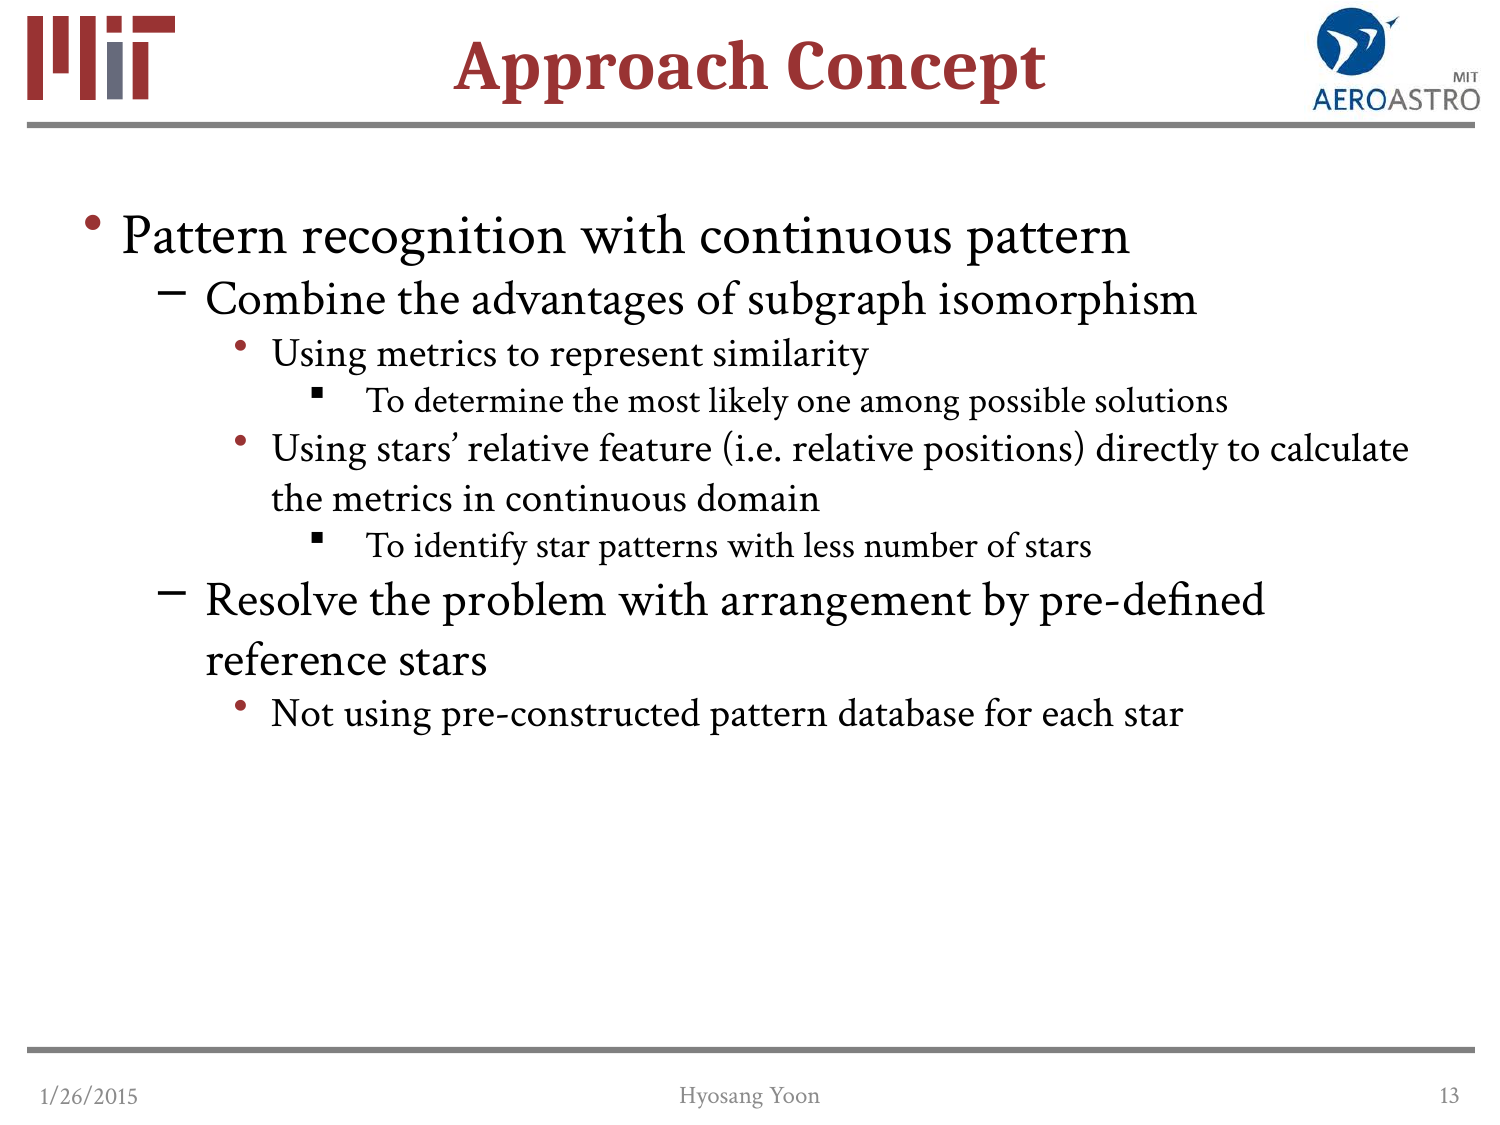

# Approach Concept
Pattern recognition with continuous pattern
Combine the advantages of subgraph isomorphism
Using metrics to represent similarity
To determine the most likely one among possible solutions
Using stars’ relative feature (i.e. relative positions) directly to calculate the metrics in continuous domain
To identify star patterns with less number of stars
Resolve the problem with arrangement by pre-defined reference stars
Not using pre-constructed pattern database for each star
1/26/2015
Hyosang Yoon
13